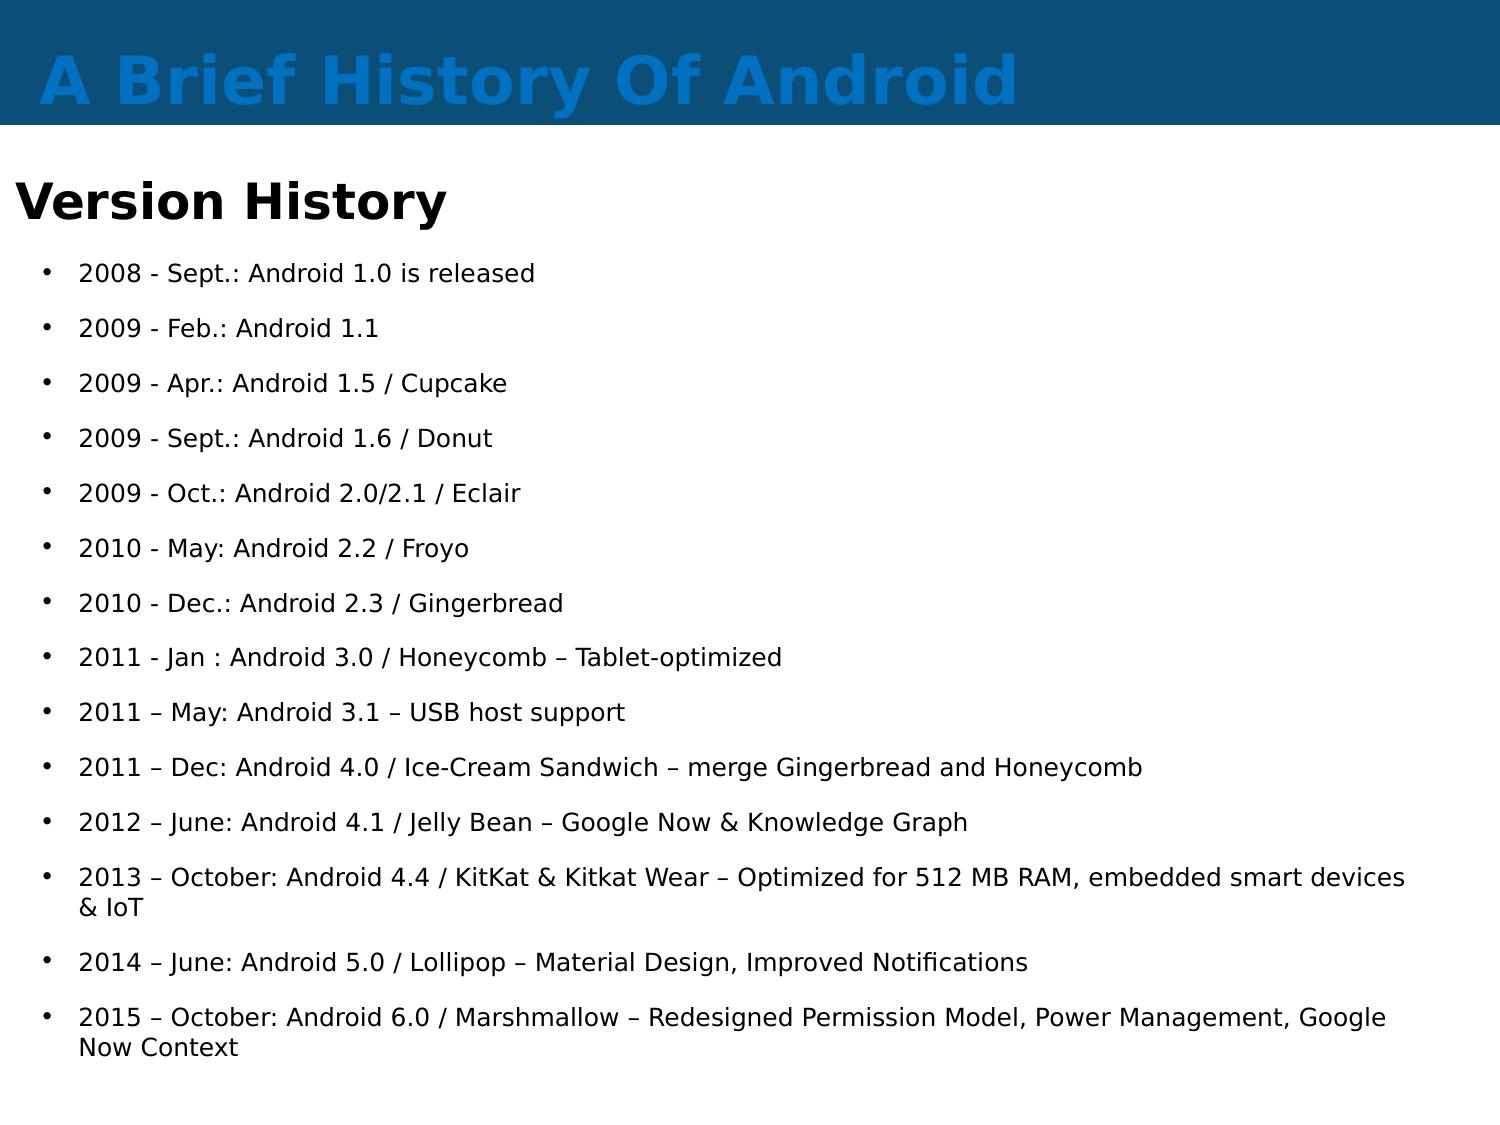

# A Brief History Of Android
Version History
2008 - Sept.: Android 1.0 is released
2009 - Feb.: Android 1.1
2009 - Apr.: Android 1.5 / Cupcake
2009 - Sept.: Android 1.6 / Donut
2009 - Oct.: Android 2.0/2.1 / Eclair
2010 - May: Android 2.2 / Froyo
2010 - Dec.: Android 2.3 / Gingerbread
2011 - Jan : Android 3.0 / Honeycomb – Tablet-optimized
2011 – May: Android 3.1 – USB host support
2011 – Dec: Android 4.0 / Ice-Cream Sandwich – merge Gingerbread and Honeycomb
2012 – June: Android 4.1 / Jelly Bean – Google Now & Knowledge Graph
2013 – October: Android 4.4 / KitKat & Kitkat Wear – Optimized for 512 MB RAM, embedded smart devices & IoT
2014 – June: Android 5.0 / Lollipop – Material Design, Improved Notifications
2015 – October: Android 6.0 / Marshmallow – Redesigned Permission Model, Power Management, Google Now Context